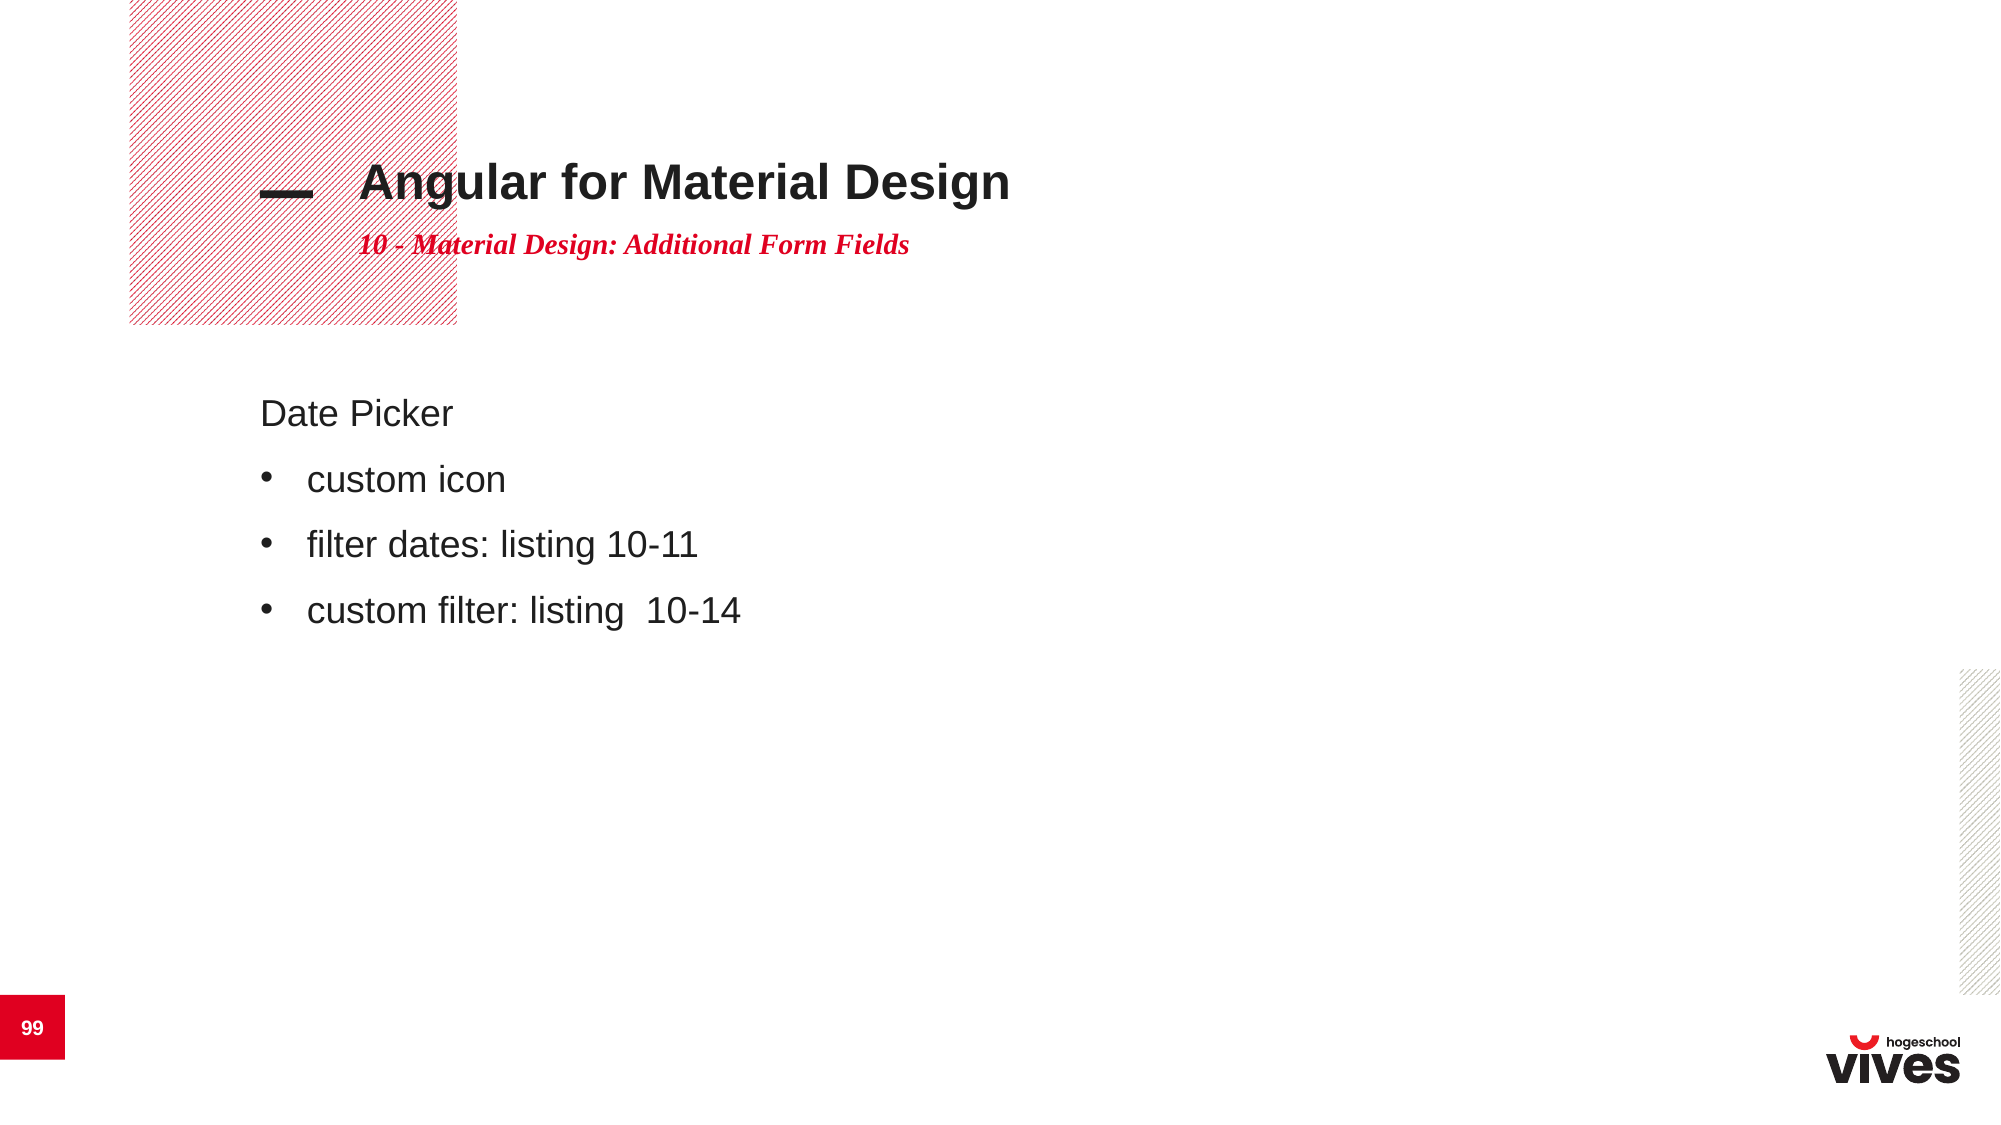

# Angular for Material Design
10 - Material Design: Additional Form Fields
Date Picker
custom icon
filter dates: listing 10-11
custom filter: listing  10-14